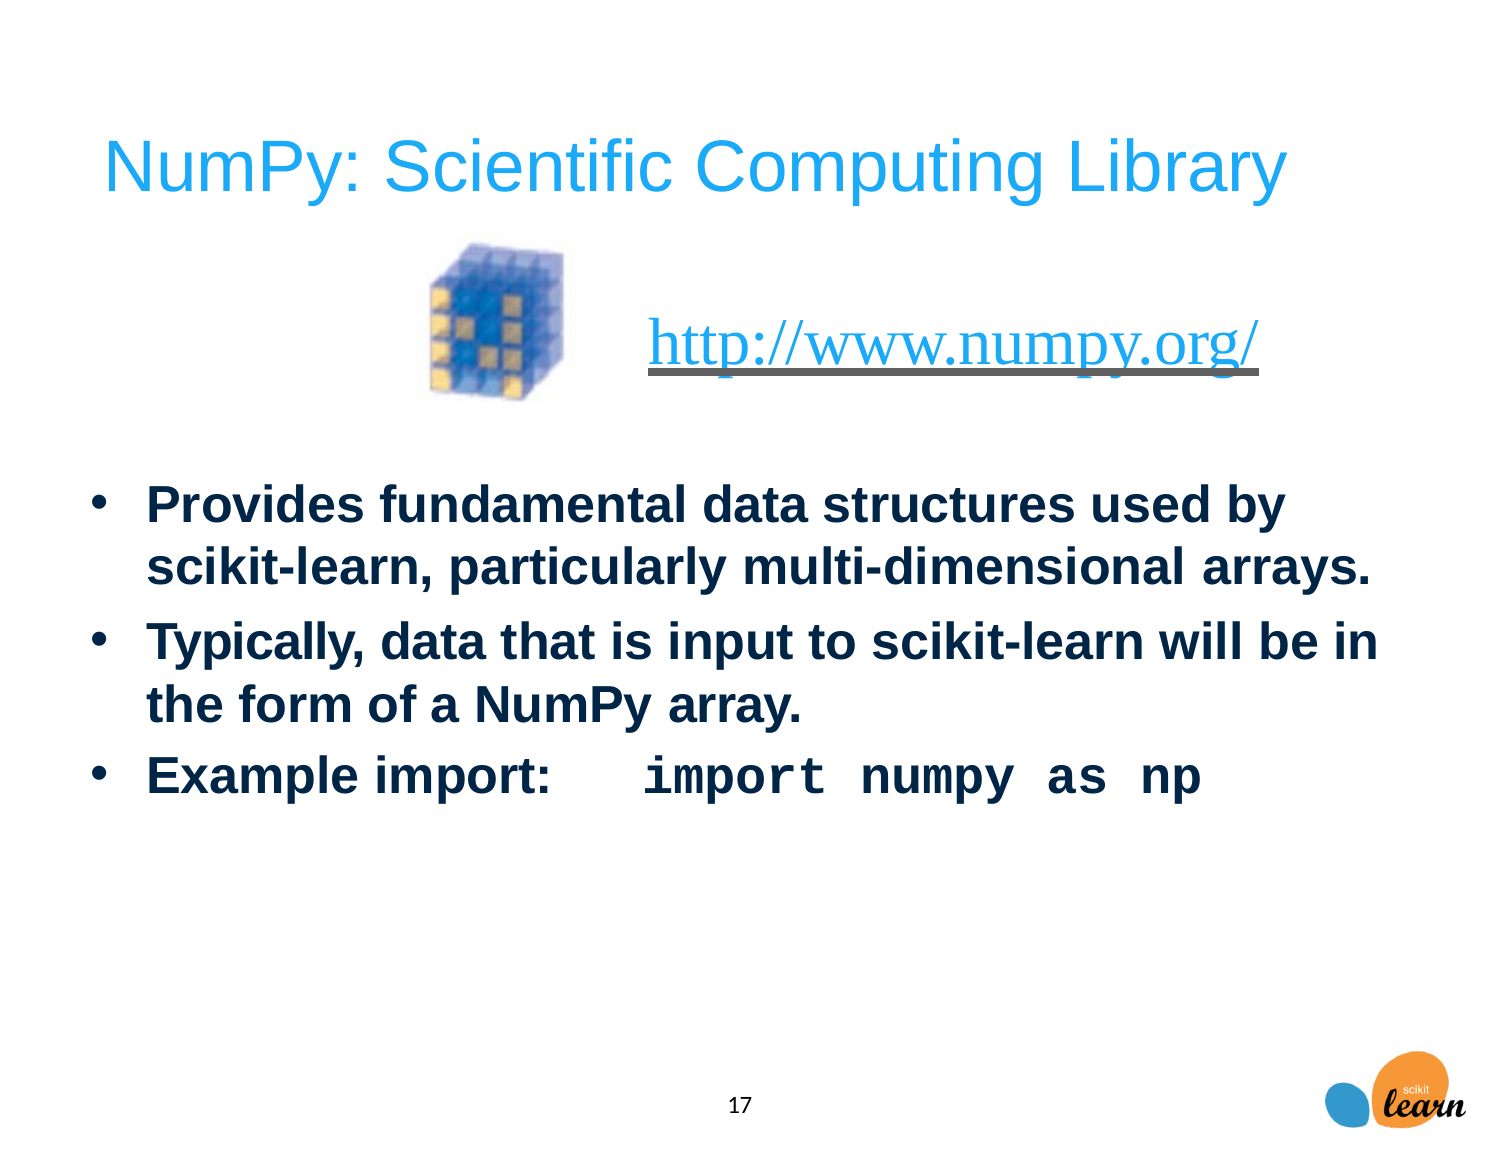

APPLIED MACHINE  LEARNING IN PYTHON

# NumPy: Scientific Computing Library

http://www.numpy.org/

Provides fundamental data structures used by  scikit-learn, particularly multi-dimensional arrays.
Typically, data that is input to scikit-learn will be in  the form of a NumPy array.
Example import:	import numpy as np